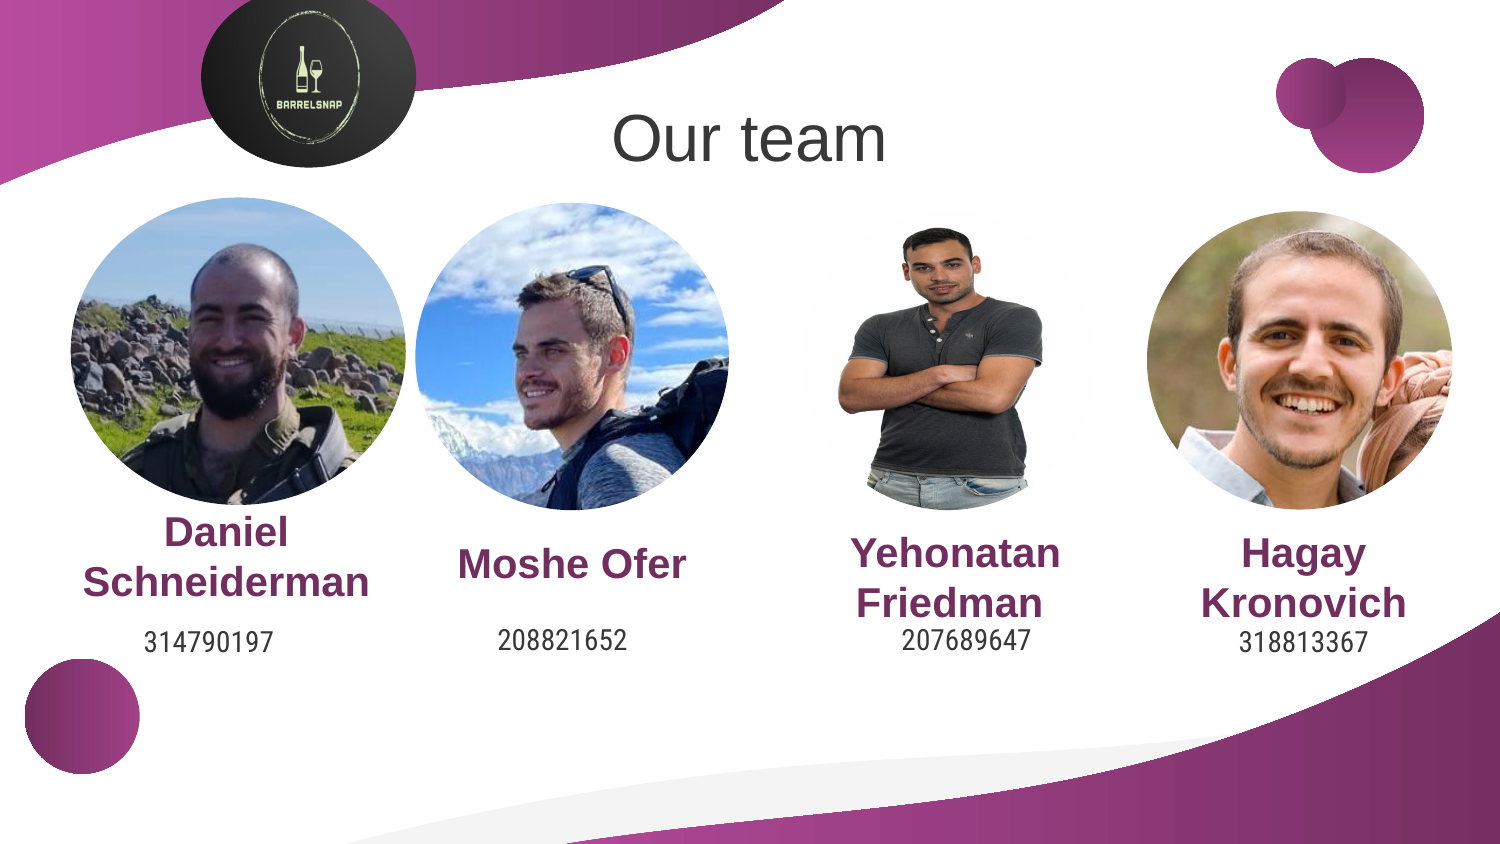

# Our team

Daniel Schneiderman
Moshe Ofer
Yehonatan Friedman
Hagay Kronovich
208821652
207689647
314790197
318813367